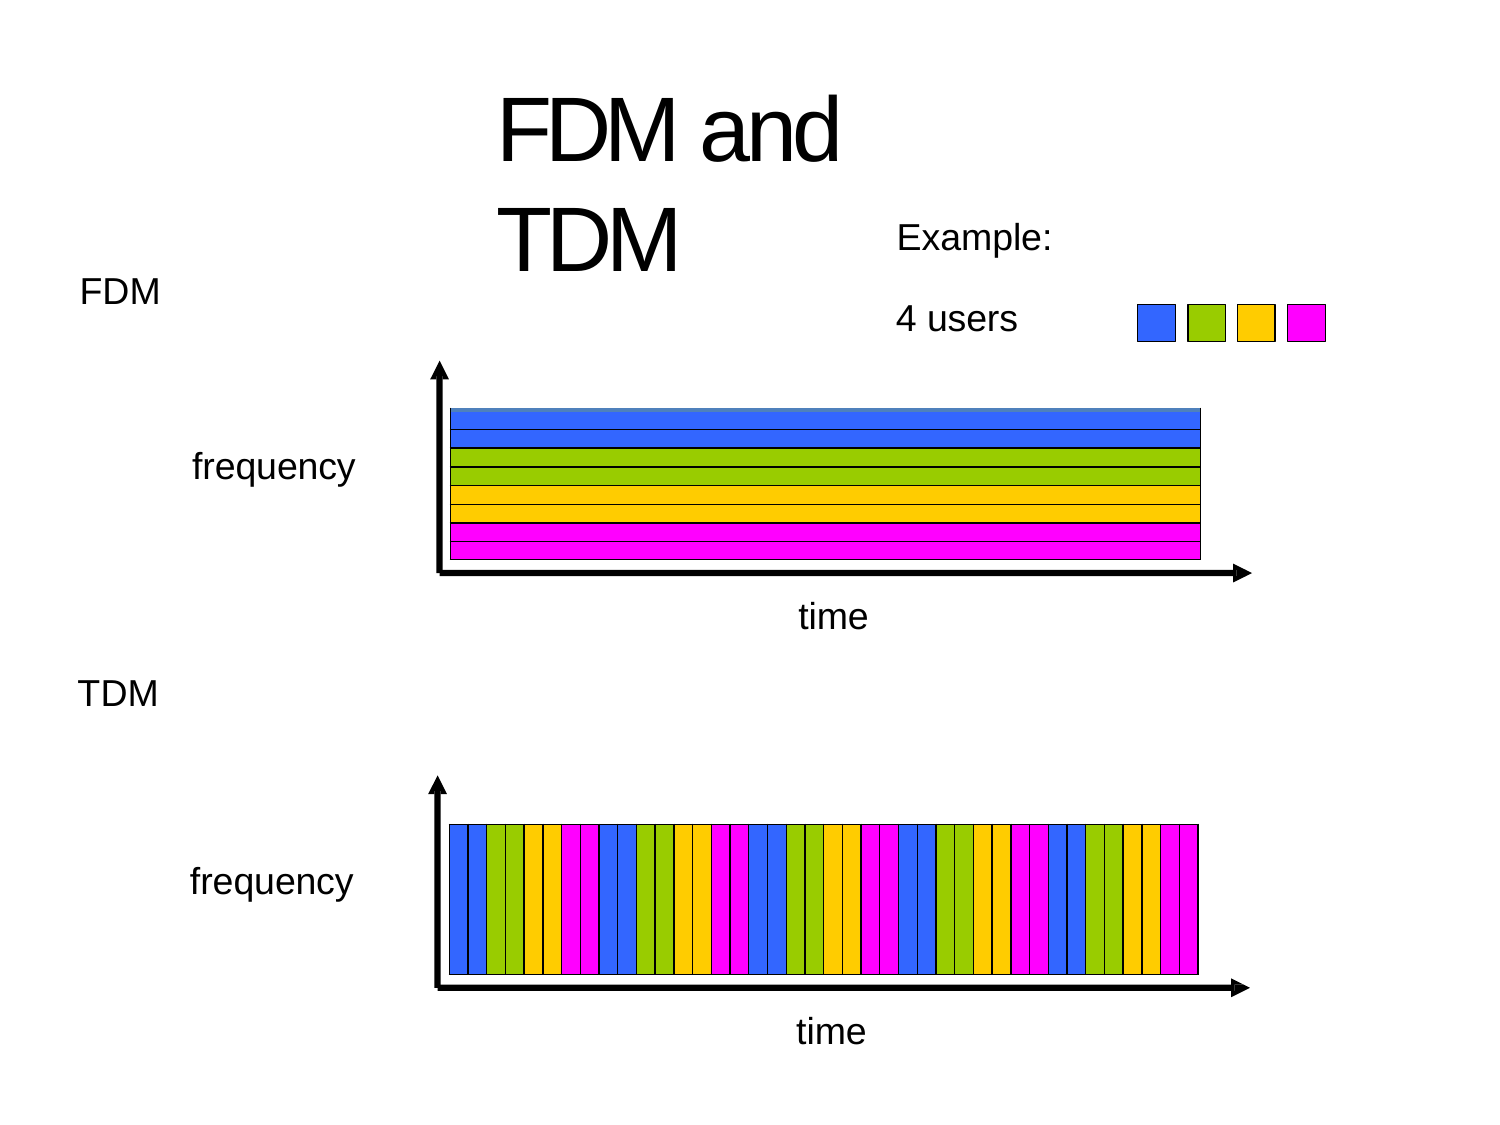

# FDM and TDM
Example:
FDM
4 users

|  |
| --- |
|  |
|  |
|  |
|  |
|  |
|  |
|  |
frequency

time
TDM

|  |  |  |  |  |  |  |  |  |  |  |  |  |  |  |  |  |  |  |  |  |  |  |  |  |  |  |  |  |  |  |  |  |  |  |  |  |  |  |  |
| --- | --- | --- | --- | --- | --- | --- | --- | --- | --- | --- | --- | --- | --- | --- | --- | --- | --- | --- | --- | --- | --- | --- | --- | --- | --- | --- | --- | --- | --- | --- | --- | --- | --- | --- | --- | --- | --- | --- | --- |
frequency

time